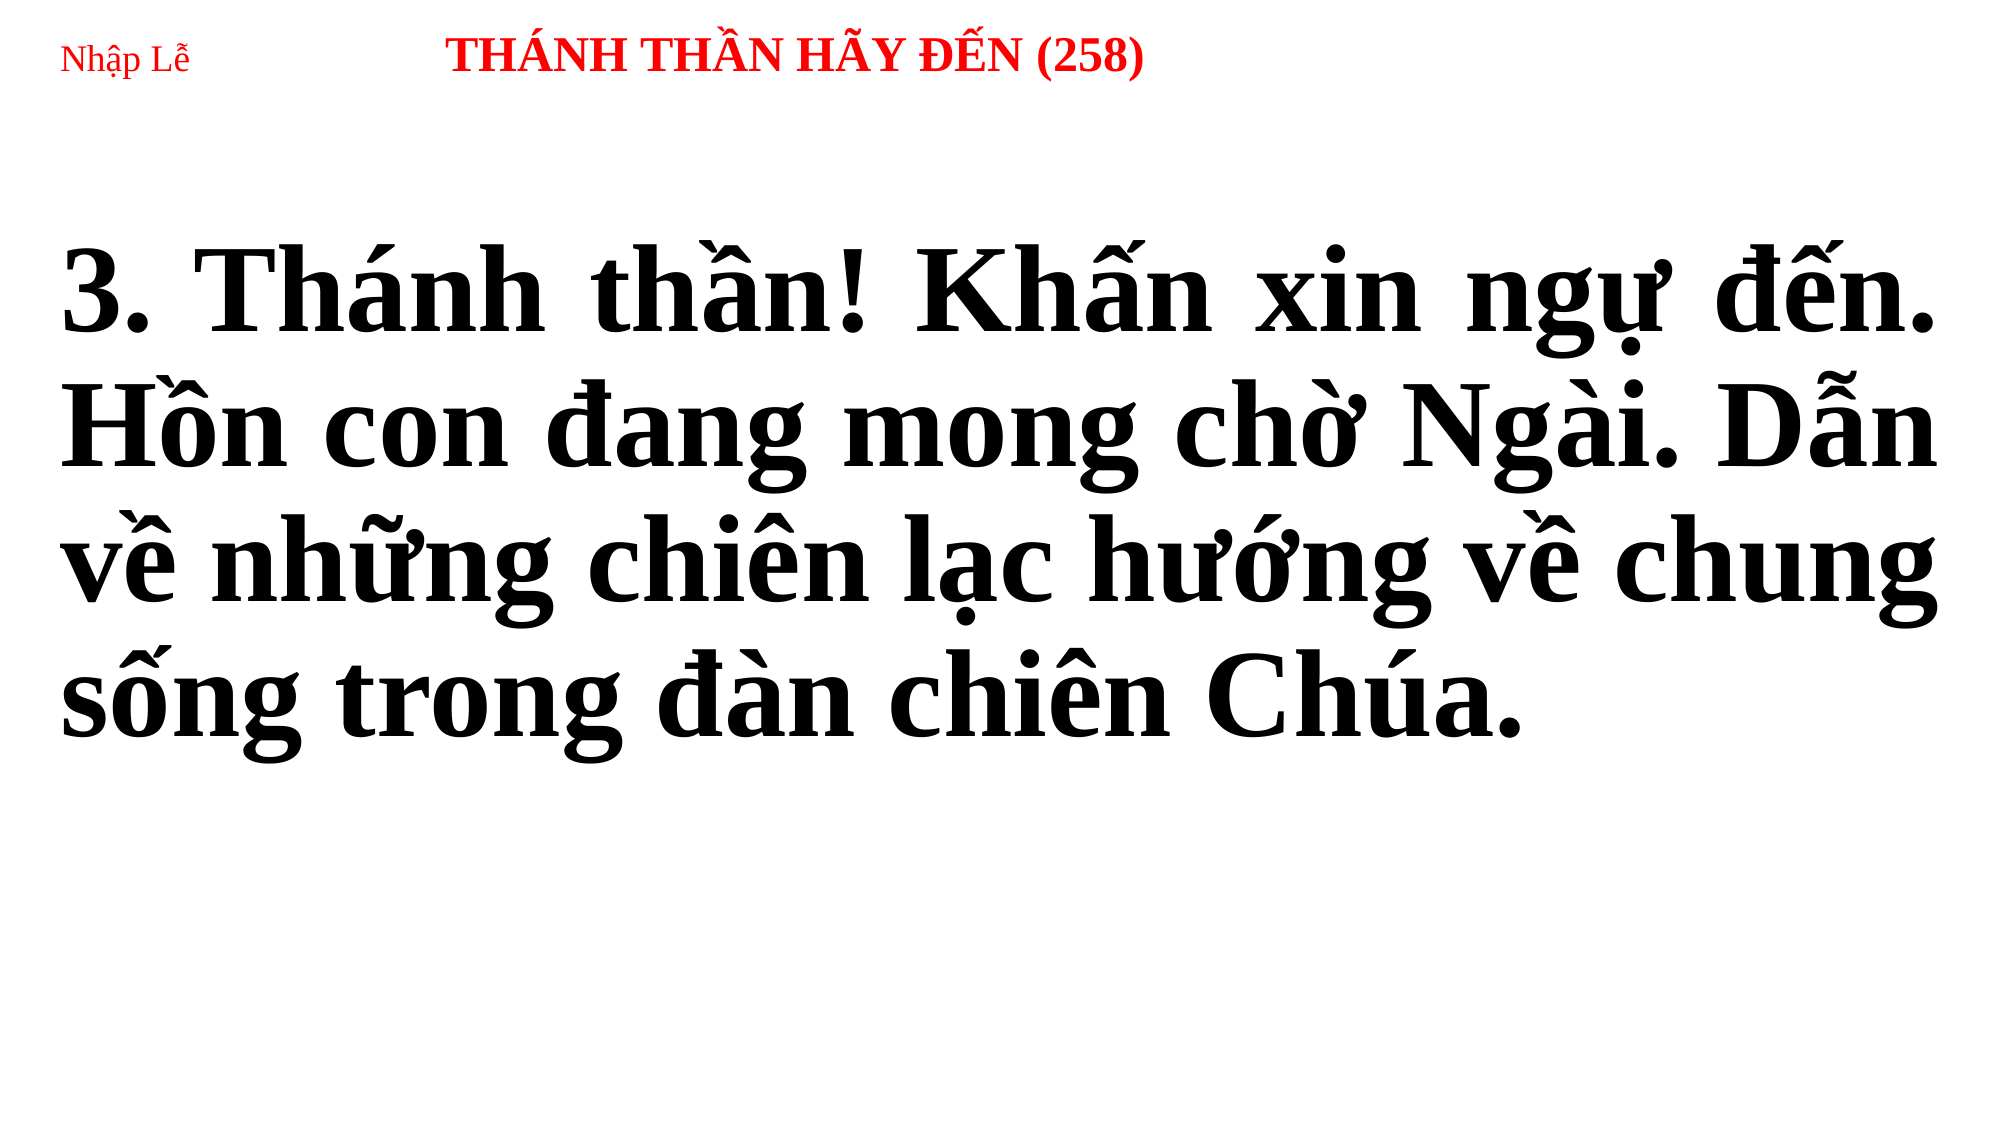

# Nhập Lễ              	         THÁNH THẦN HÃY ĐẾN (258)
3. Thánh thần! Khấn xin ngự đến. Hồn con đang mong chờ Ngài. Dẫn về những chiên lạc hướng về chung sống trong đàn chiên Chúa.